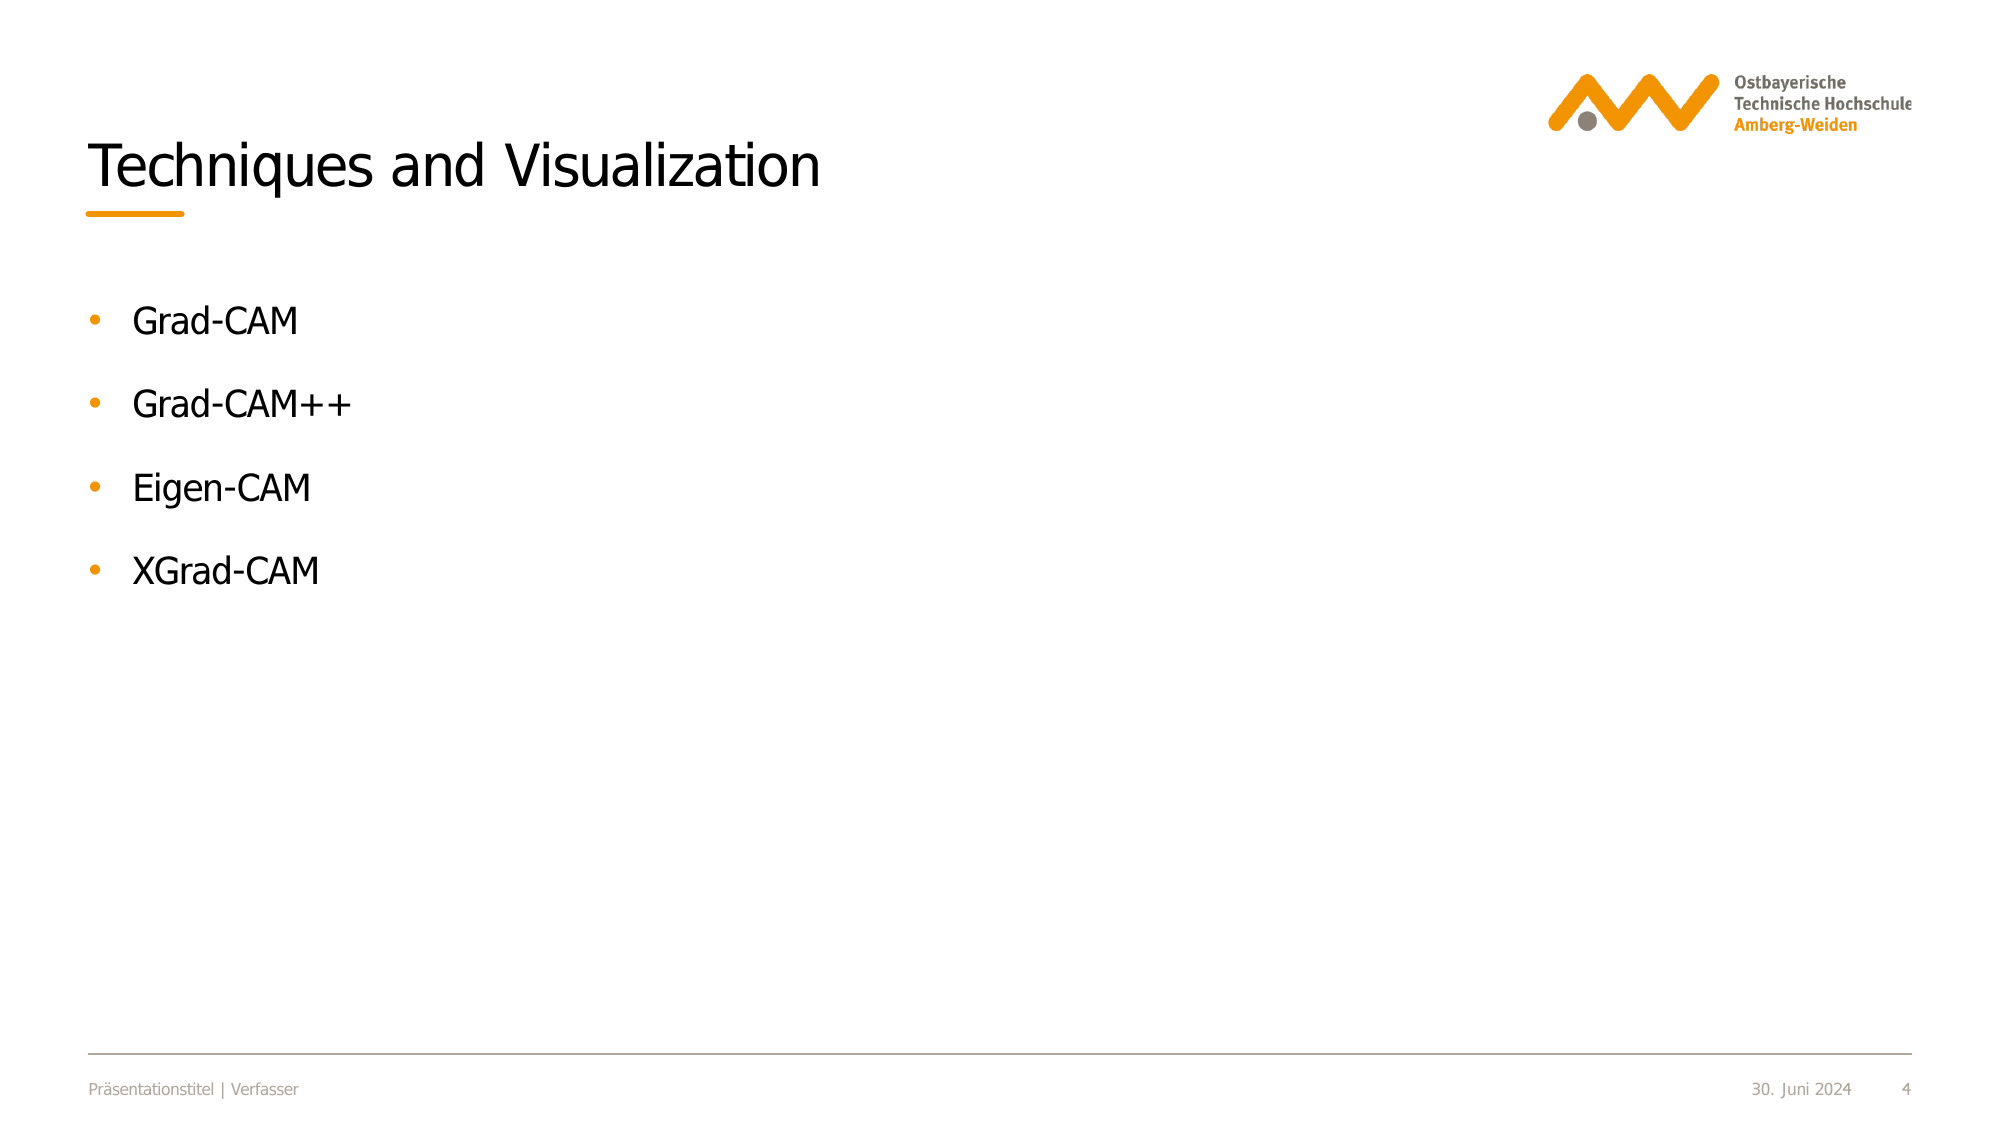

Techniques and Visualization
Grad-CAM
Grad-CAM++
Eigen-CAM
XGrad-CAM

Präsentationstitel | Verfasser
30. Juni 2024
4